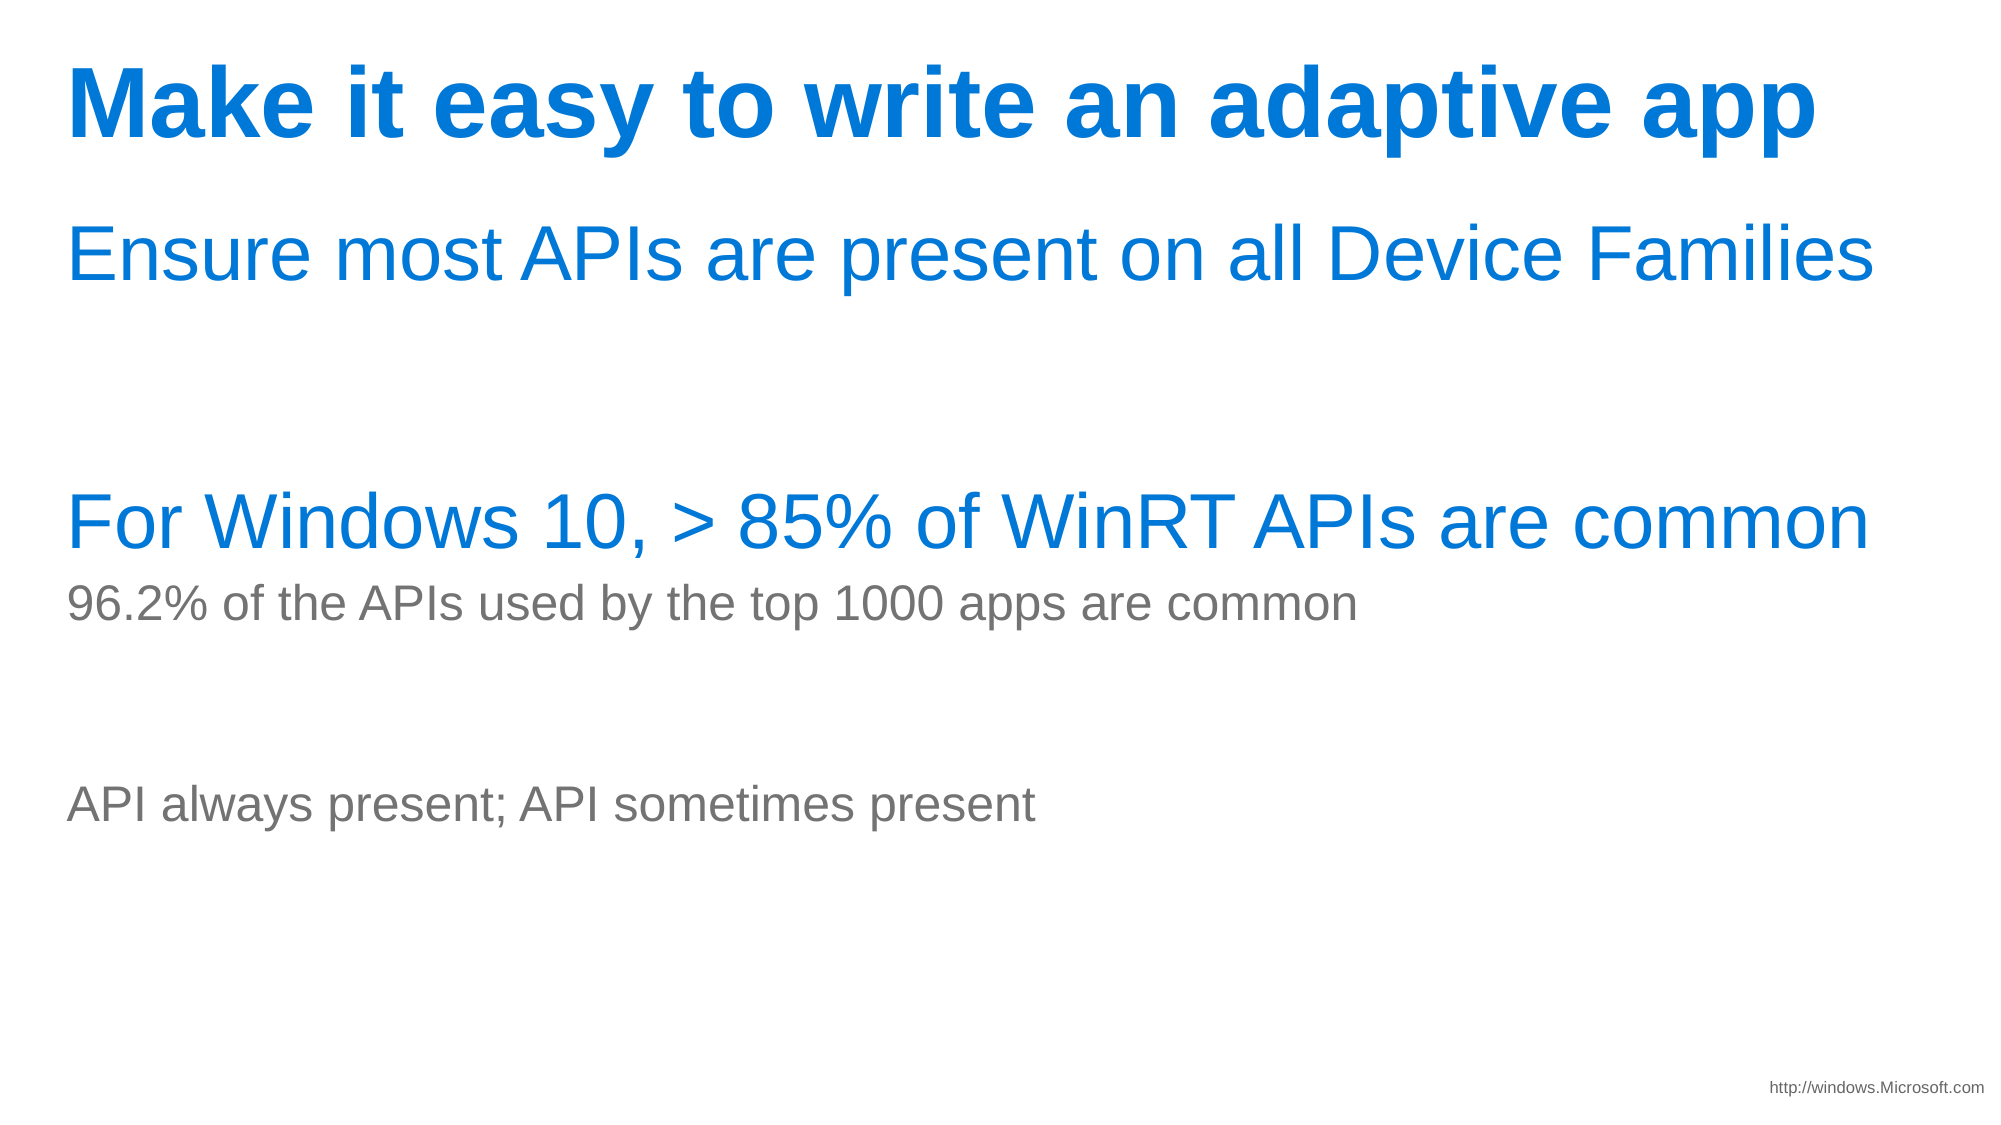

# Make it easy to write an adaptive app
Ensure most APIs are present on all Device Families

For Windows 10, > 85% of WinRT APIs are common
96.2% of the APIs used by the top 1000 apps are common

API always present; API sometimes present